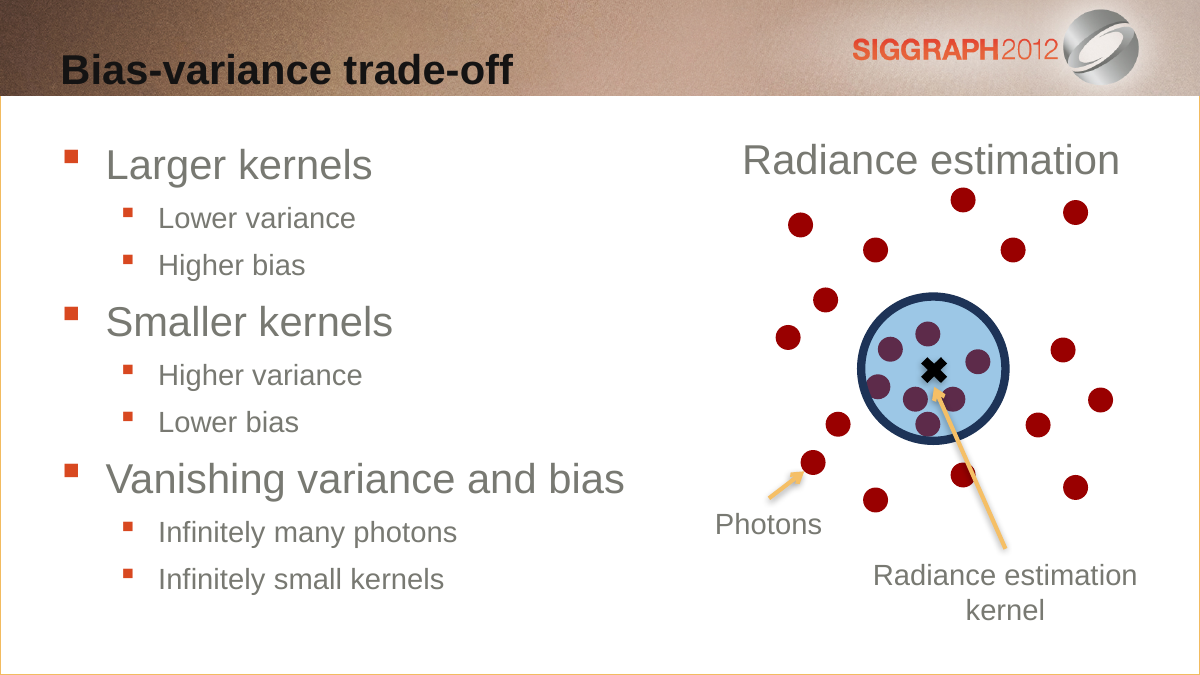

Bias-variance trade-off
Larger kernels
Lower variance
Higher bias
Smaller kernels
Higher variance
Lower bias
Vanishing variance and bias
Infinitely many photons
Infinitely small kernels

Radiance estimation

Photons
Radiance estimation
kernel